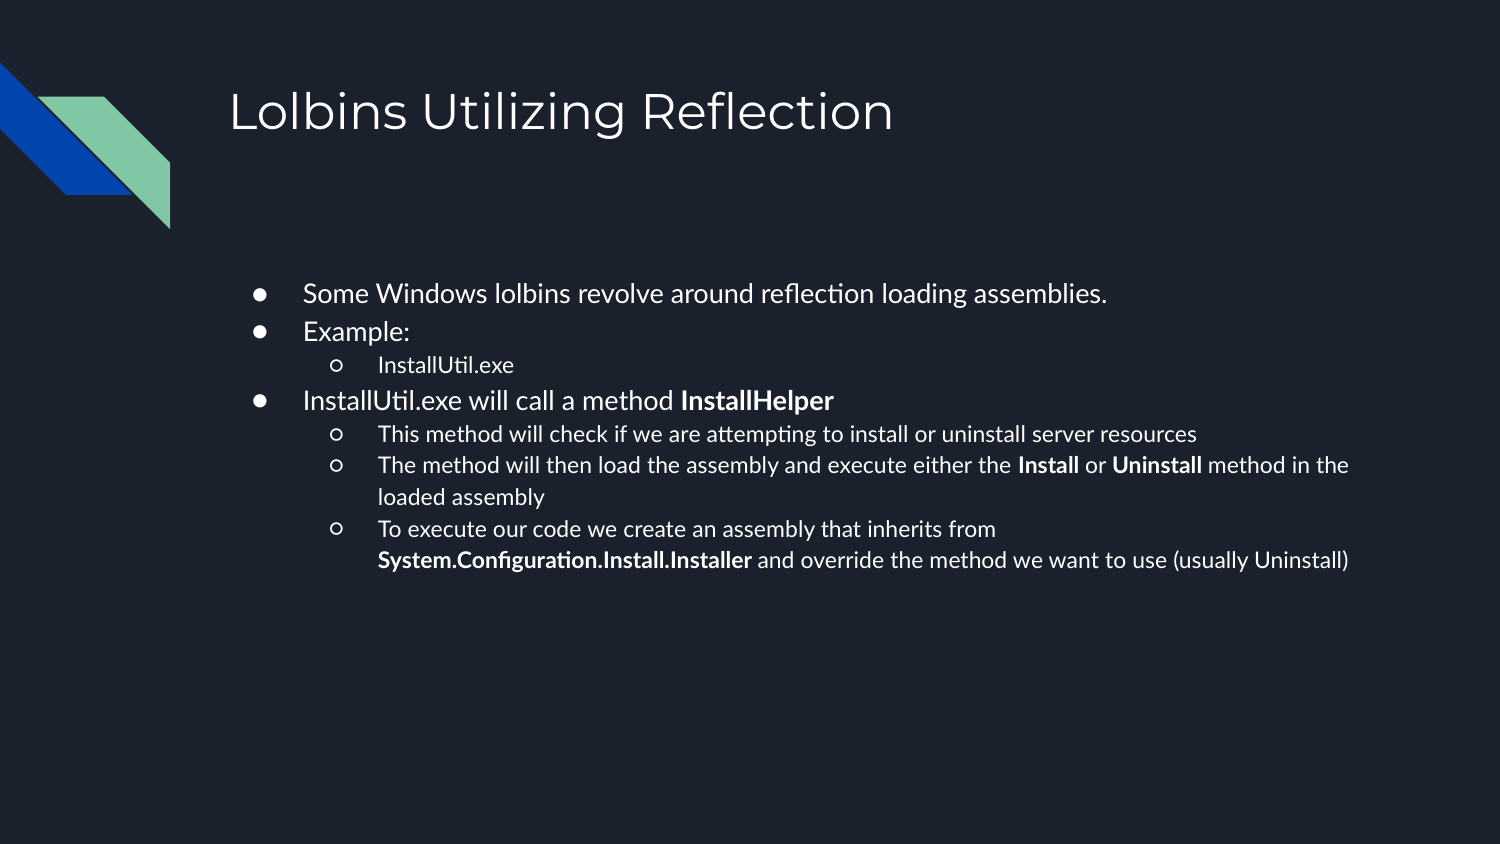

# Lolbins Utilizing Reflection
Some Windows lolbins revolve around reflection loading assemblies.
Example:
InstallUtil.exe
InstallUtil.exe will call a method InstallHelper
This method will check if we are attempting to install or uninstall server resources
The method will then load the assembly and execute either the Install or Uninstall method in the loaded assembly
To execute our code we create an assembly that inherits from System.Configuration.Install.Installer and override the method we want to use (usually Uninstall)